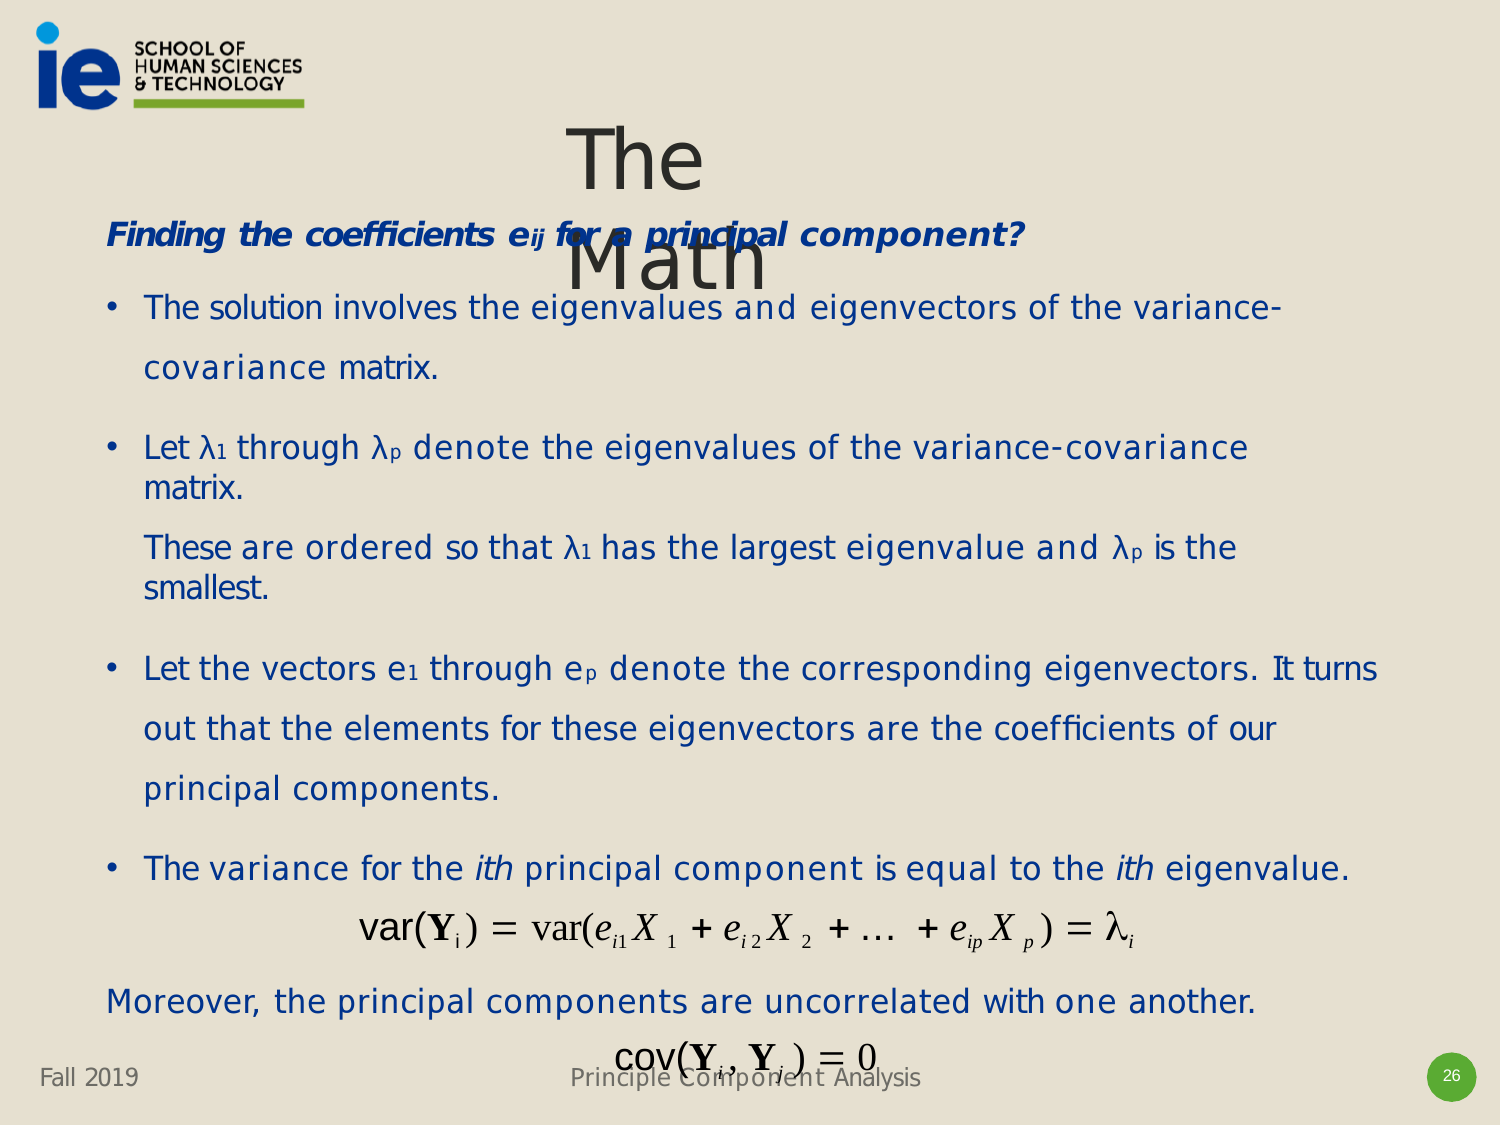

# The Math
Finding the coefficients eij for a principal component?
The solution involves the eigenvalues and eigenvectors of the variance- covariance matrix.

Let λ1 through λp denote the eigenvalues of the variance-covariance matrix.
These are ordered so that λ1 has the largest eigenvalue and λp is the smallest.
Let the vectors e1 through ep denote the corresponding eigenvectors. It turns out that the elements for these eigenvectors are the coefficients of our principal components.

The variance for the ith principal component is equal to the ith eigenvalue.
var(Yi ) = var(ei1 X 1 + ei 2 X 2 +… + eip X p ) = λi
Moreover, the principal components are uncorrelated with one another.
cov(Yi , Yj ) = 0
Fall 2019
Principle Component Analysis
26